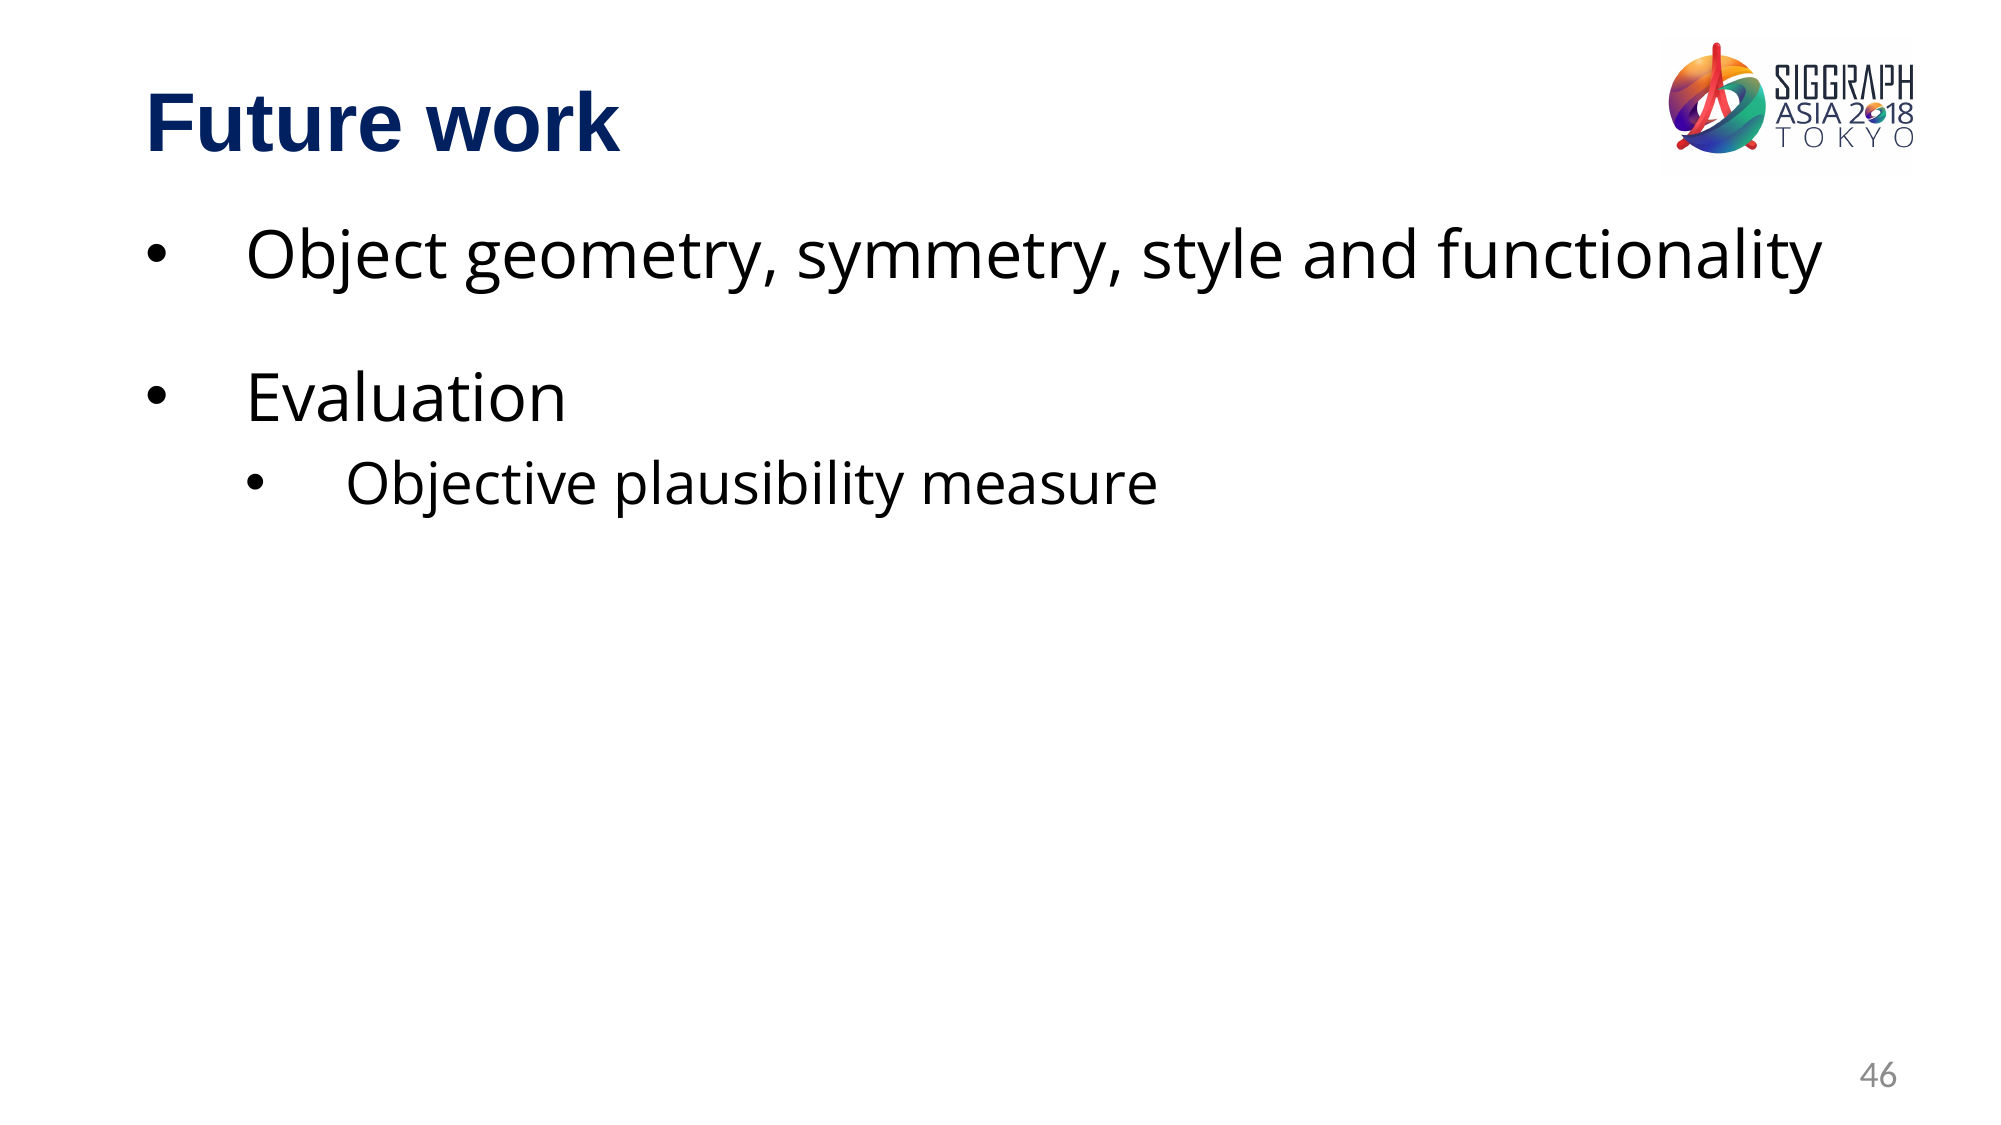

# Future work
Object geometry, symmetry, style and functionality

Evaluation
Objective plausibility measure

46